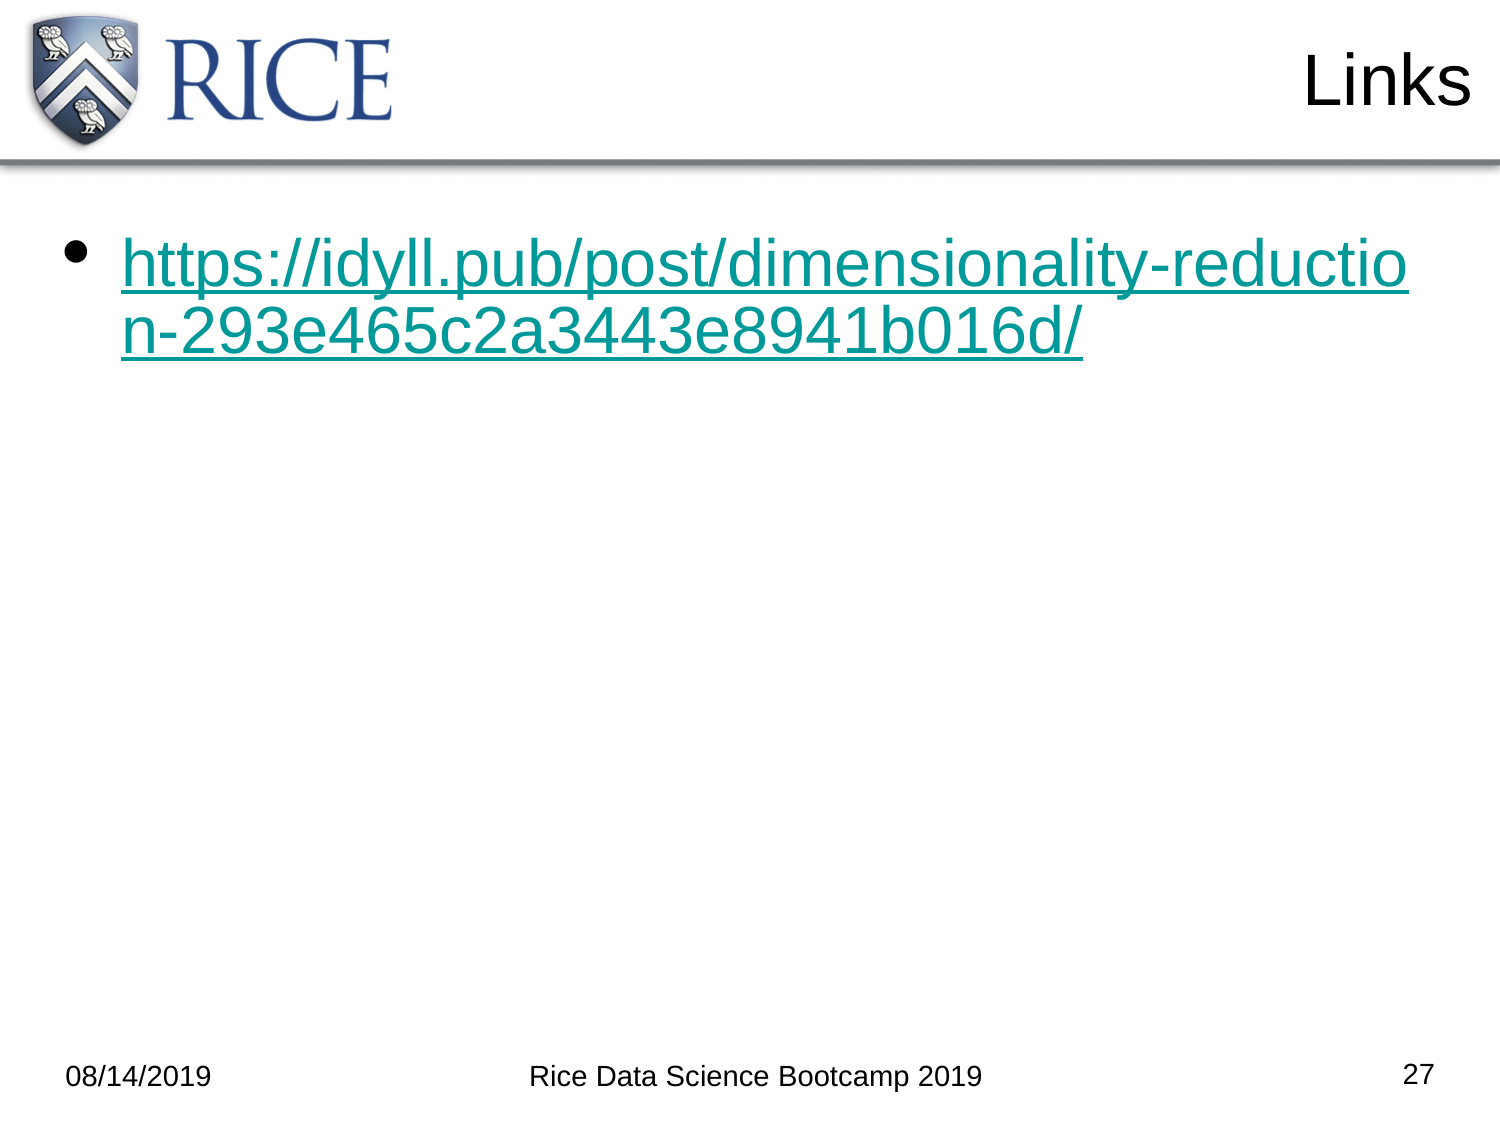

Links
https://idyll.pub/post/dimensionality-reduction-293e465c2a3443e8941b016d/
27
08/14/2019
Rice Data Science Bootcamp 2019